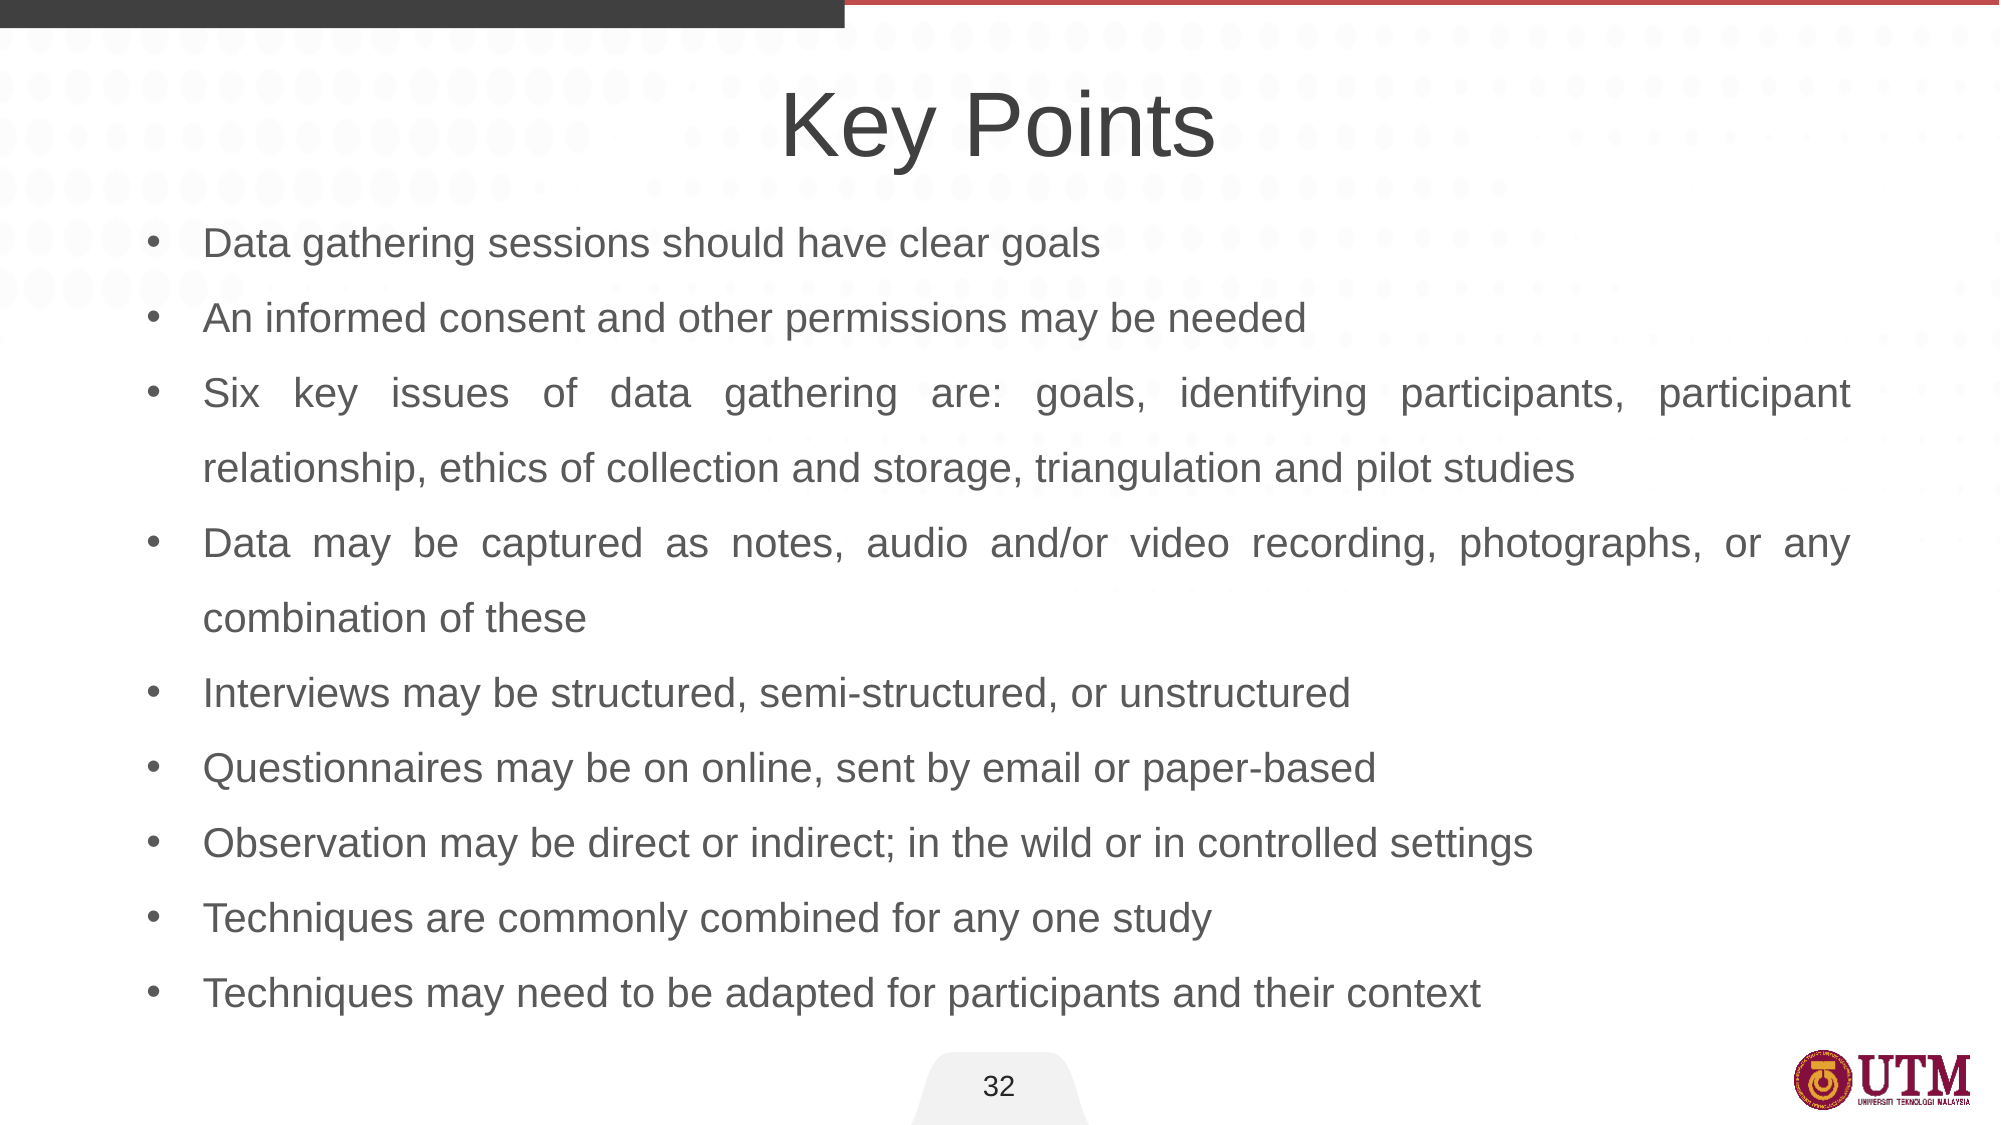

Key Points
Data gathering sessions should have clear goals
An informed consent and other permissions may be needed
Six key issues of data gathering are: goals, identifying participants, participant relationship, ethics of collection and storage, triangulation and pilot studies
Data may be captured as notes, audio and/or video recording, photographs, or any combination of these
Interviews may be structured, semi-structured, or unstructured
Questionnaires may be on online, sent by email or paper-based
Observation may be direct or indirect; in the wild or in controlled settings
Techniques are commonly combined for any one study
Techniques may need to be adapted for participants and their context
32